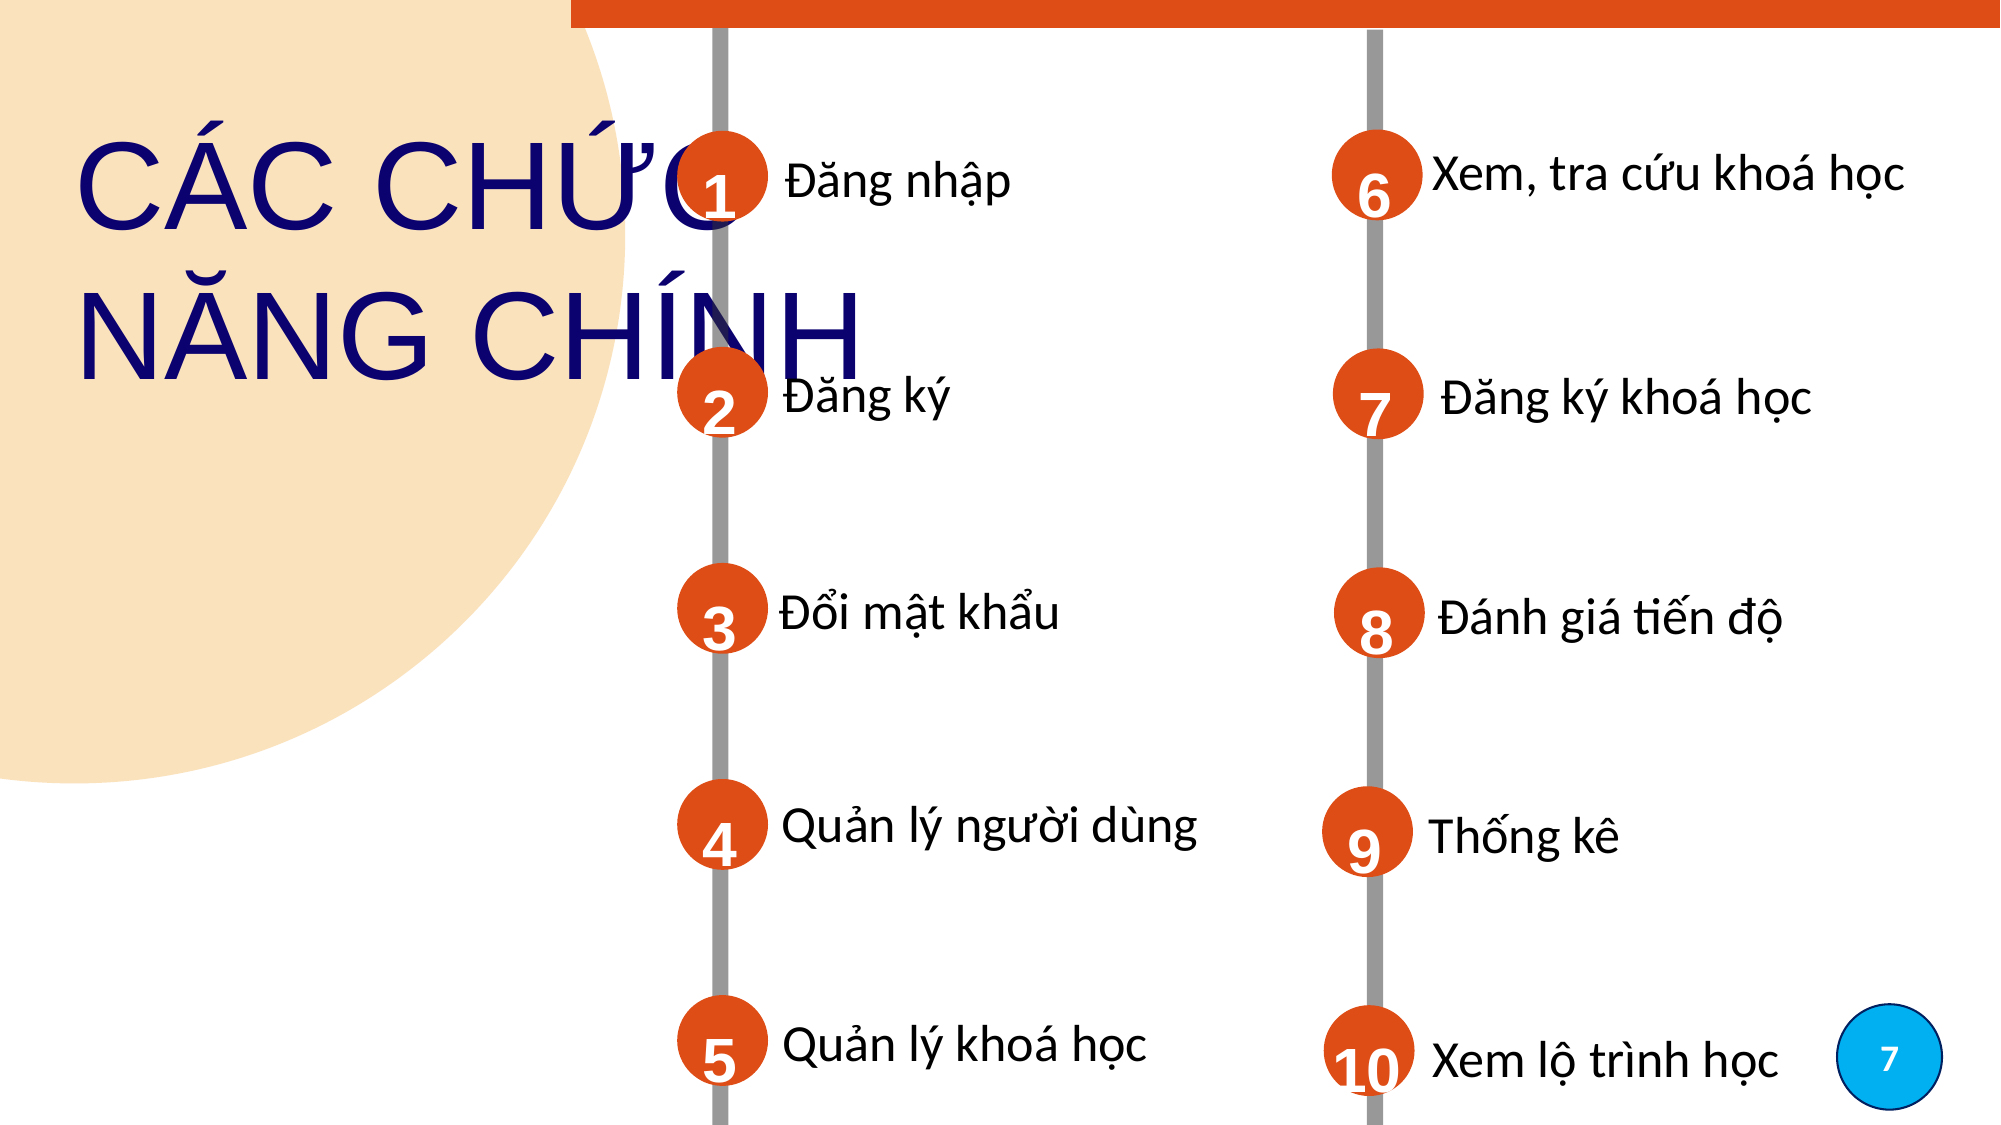

CÁC CHỨC
NĂNG CHÍNH
6

1

Xem, tra cứu khoá học
Đăng nhập
2

7

Đăng ký
Đăng ký khoá học
3

8

Đổi mật khẩu
Đánh giá tiến độ
4

9

Quản lý người dùng
Thống kê
5

10

Quản lý khoá học
7
Xem lộ trình học